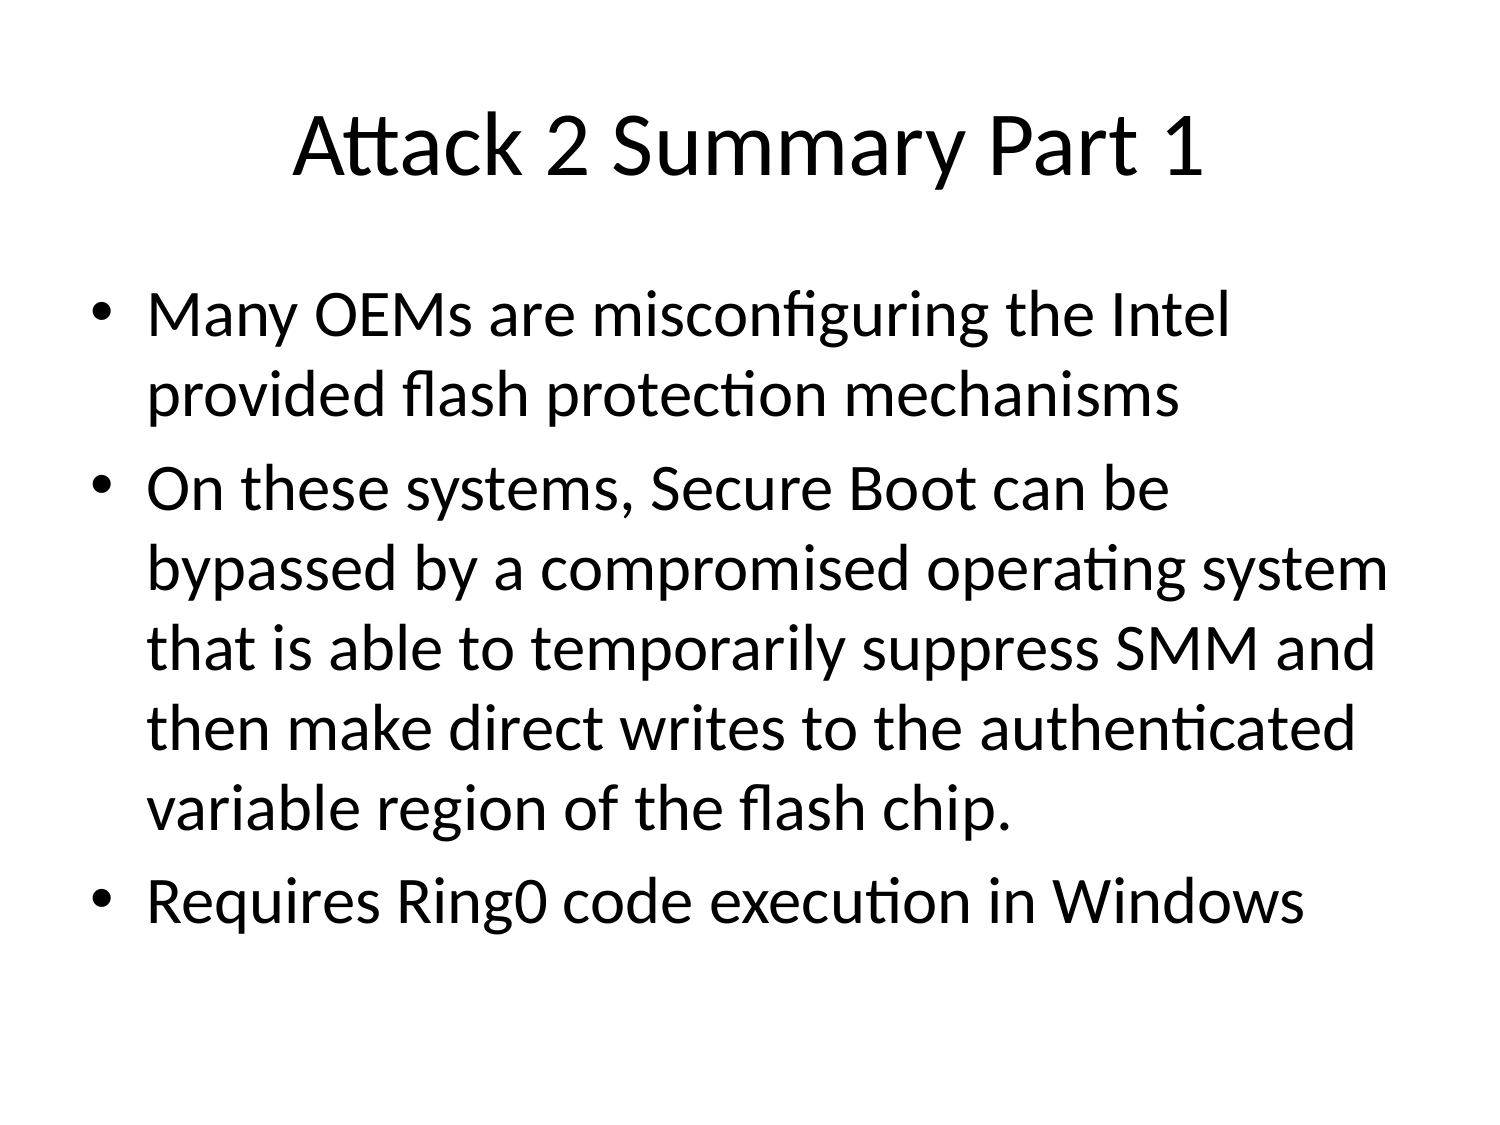

# Attack 2 Summary Part 1
Many OEMs are misconfiguring the Intel provided flash protection mechanisms
On these systems, Secure Boot can be bypassed by a compromised operating system that is able to temporarily suppress SMM and then make direct writes to the authenticated variable region of the flash chip.
Requires Ring0 code execution in Windows